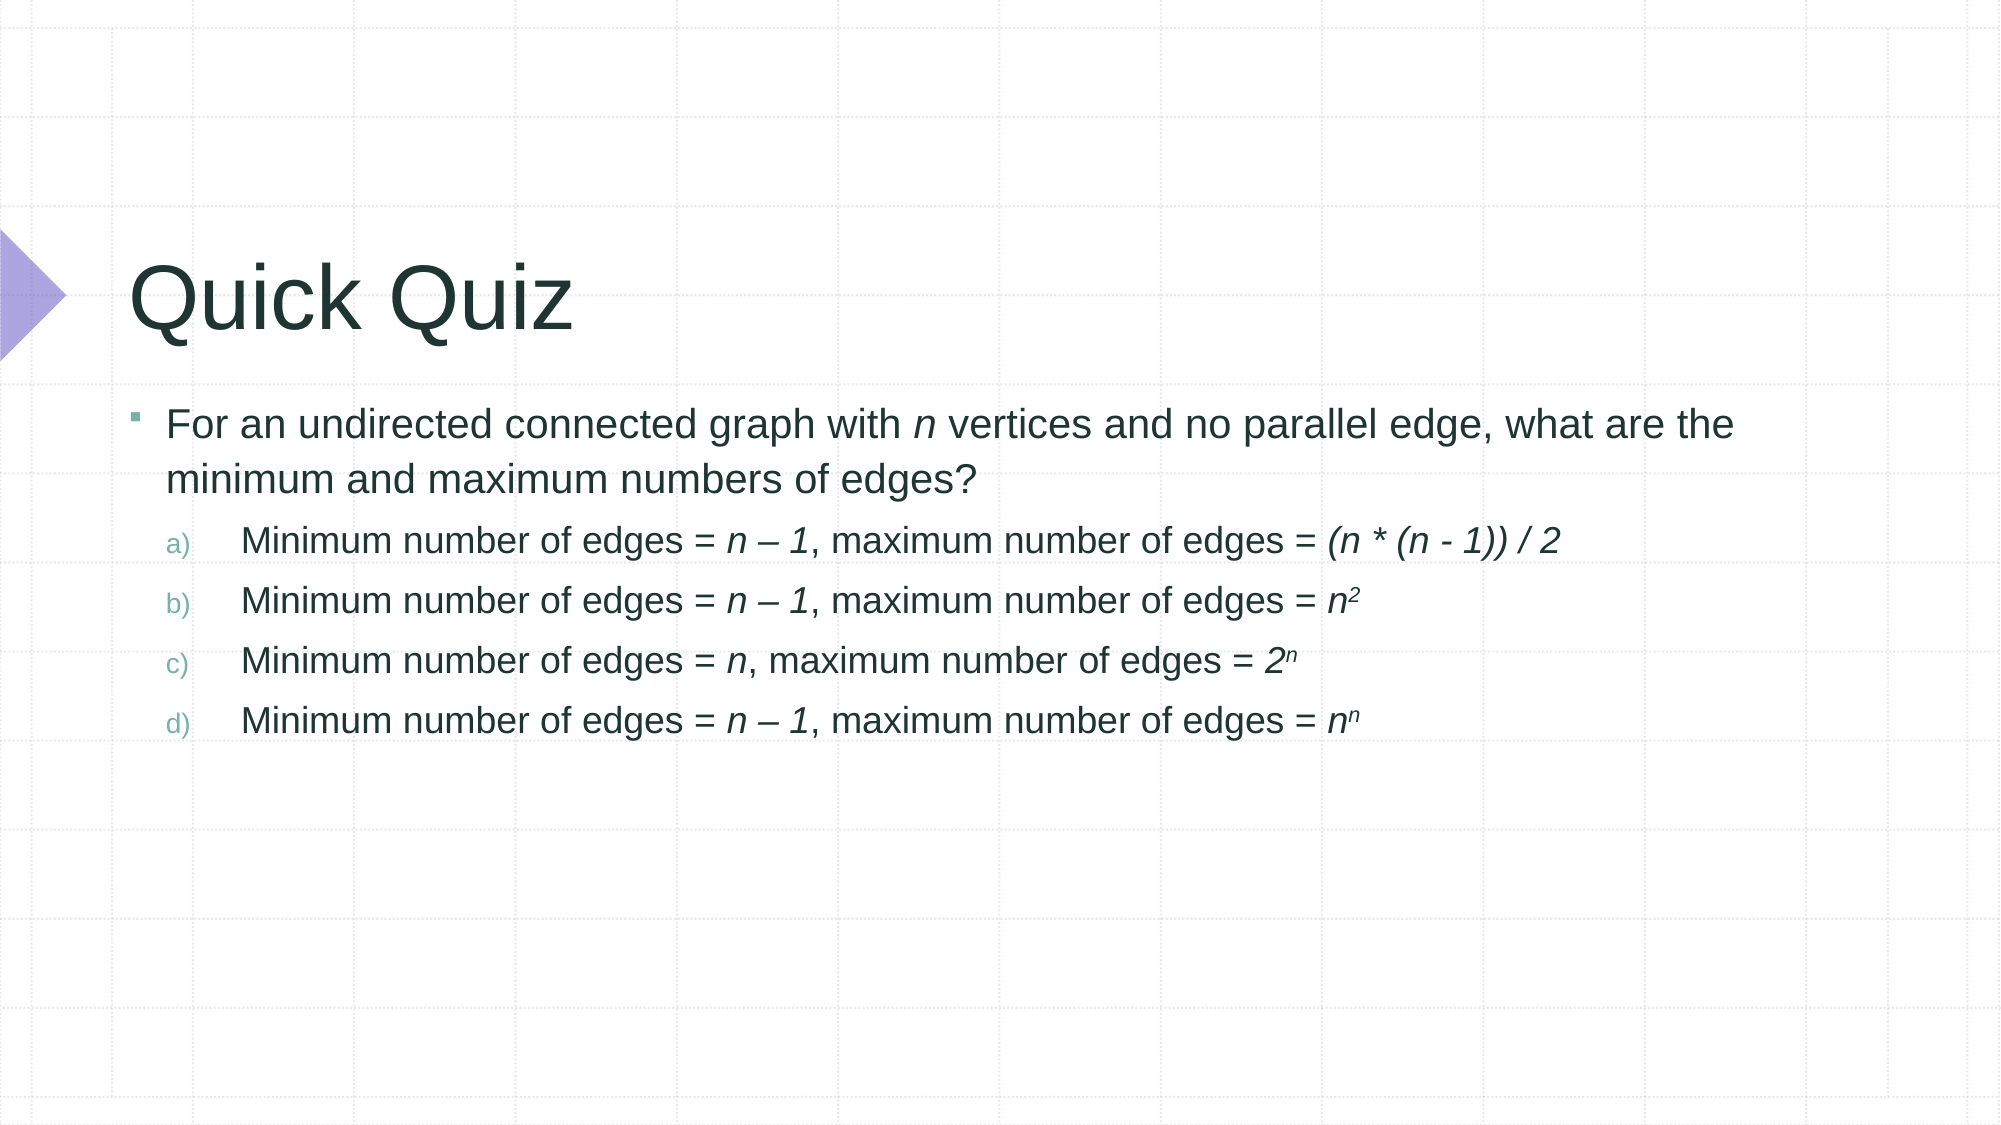

# Quick Quiz
For an undirected connected graph with n vertices and no parallel edge, what are the minimum and maximum numbers of edges?
Minimum number of edges = n – 1, maximum number of edges = (n * (n - 1)) / 2
Minimum number of edges = n – 1, maximum number of edges = n2
Minimum number of edges = n, maximum number of edges = 2n
Minimum number of edges = n – 1, maximum number of edges = nn